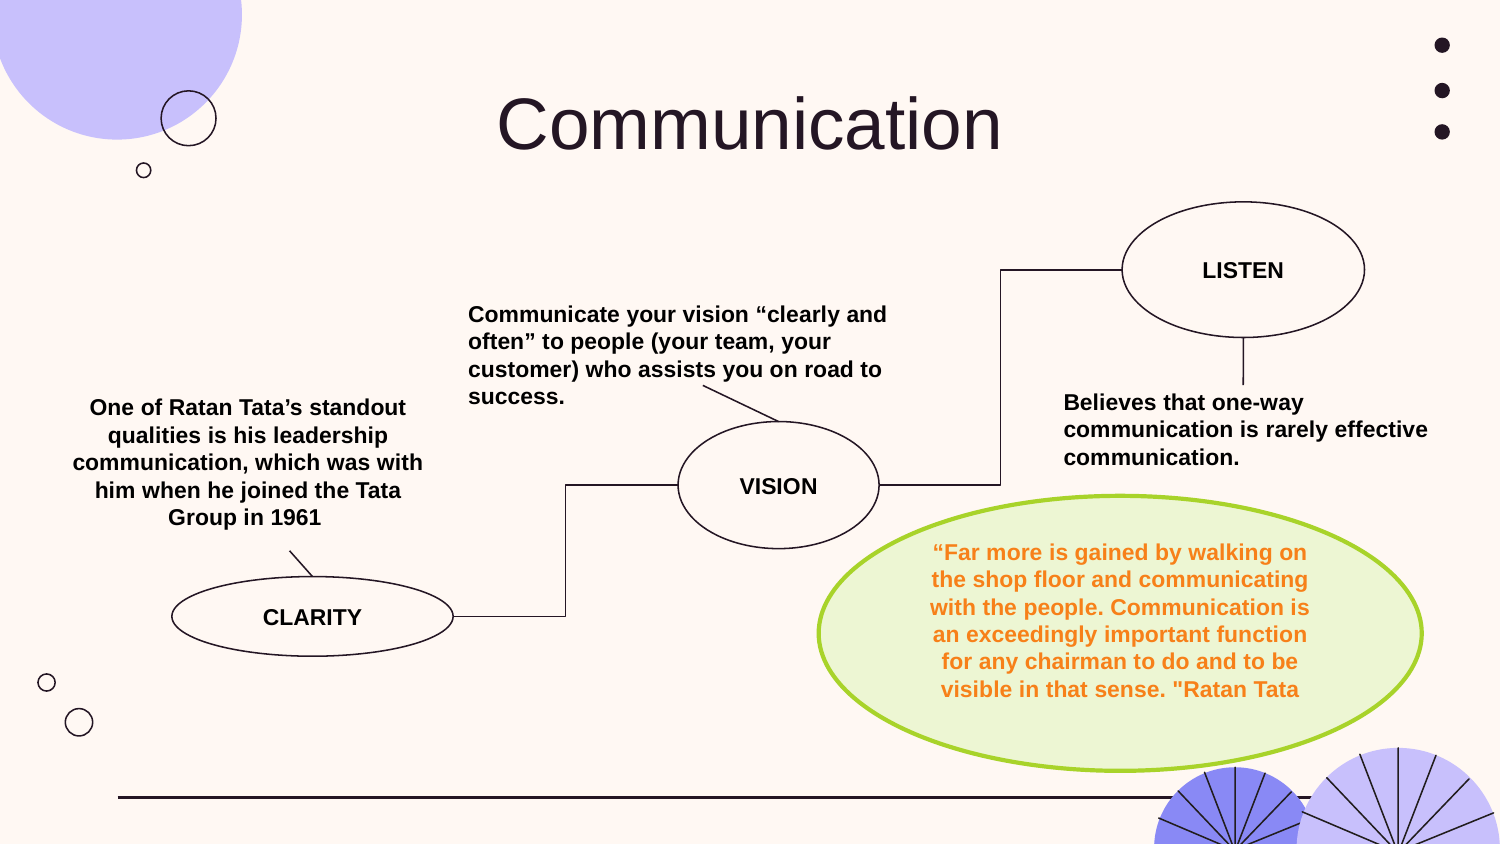

# Communication
LISTEN
Communicate your vision “clearly and often” to people (your team, your customer) who assists you on road to success.

Believes that one-way communication is rarely effective communication.
One of Ratan Tata’s standout qualities is his leadership communication, which was with him when he joined the Tata Group in 1961

VISION
“Far more is gained by walking on the shop floor and communicating with the people. Communication is an exceedingly important function for any chairman to do and to be visible in that sense. "Ratan Tata

CLARITY